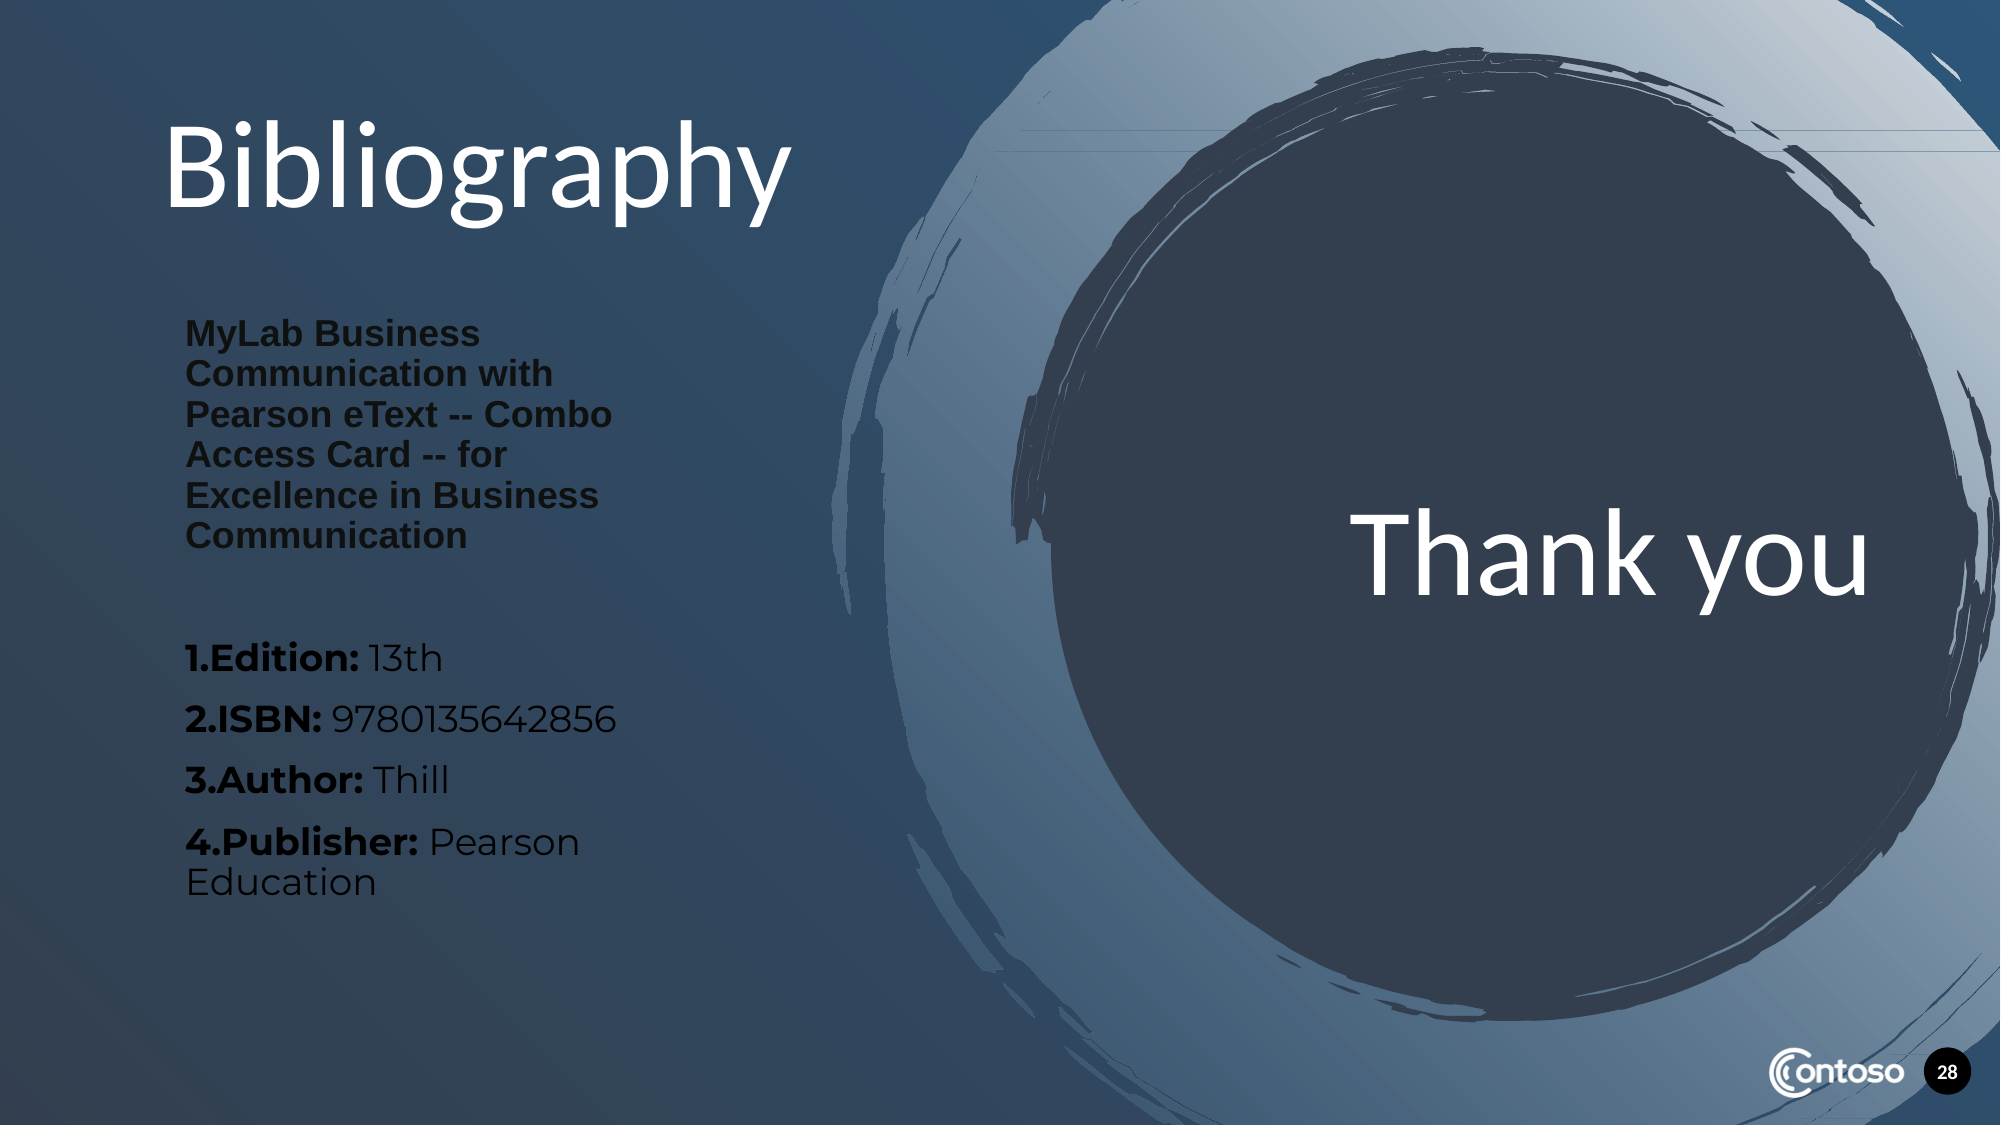

Bibliography
MyLab Business Communication with Pearson eText -- Combo Access Card -- for Excellence in Business Communication

Edition: 13th
ISBN: 9780135642856
Author: Thill
Publisher: Pearson Education

Thank you
28